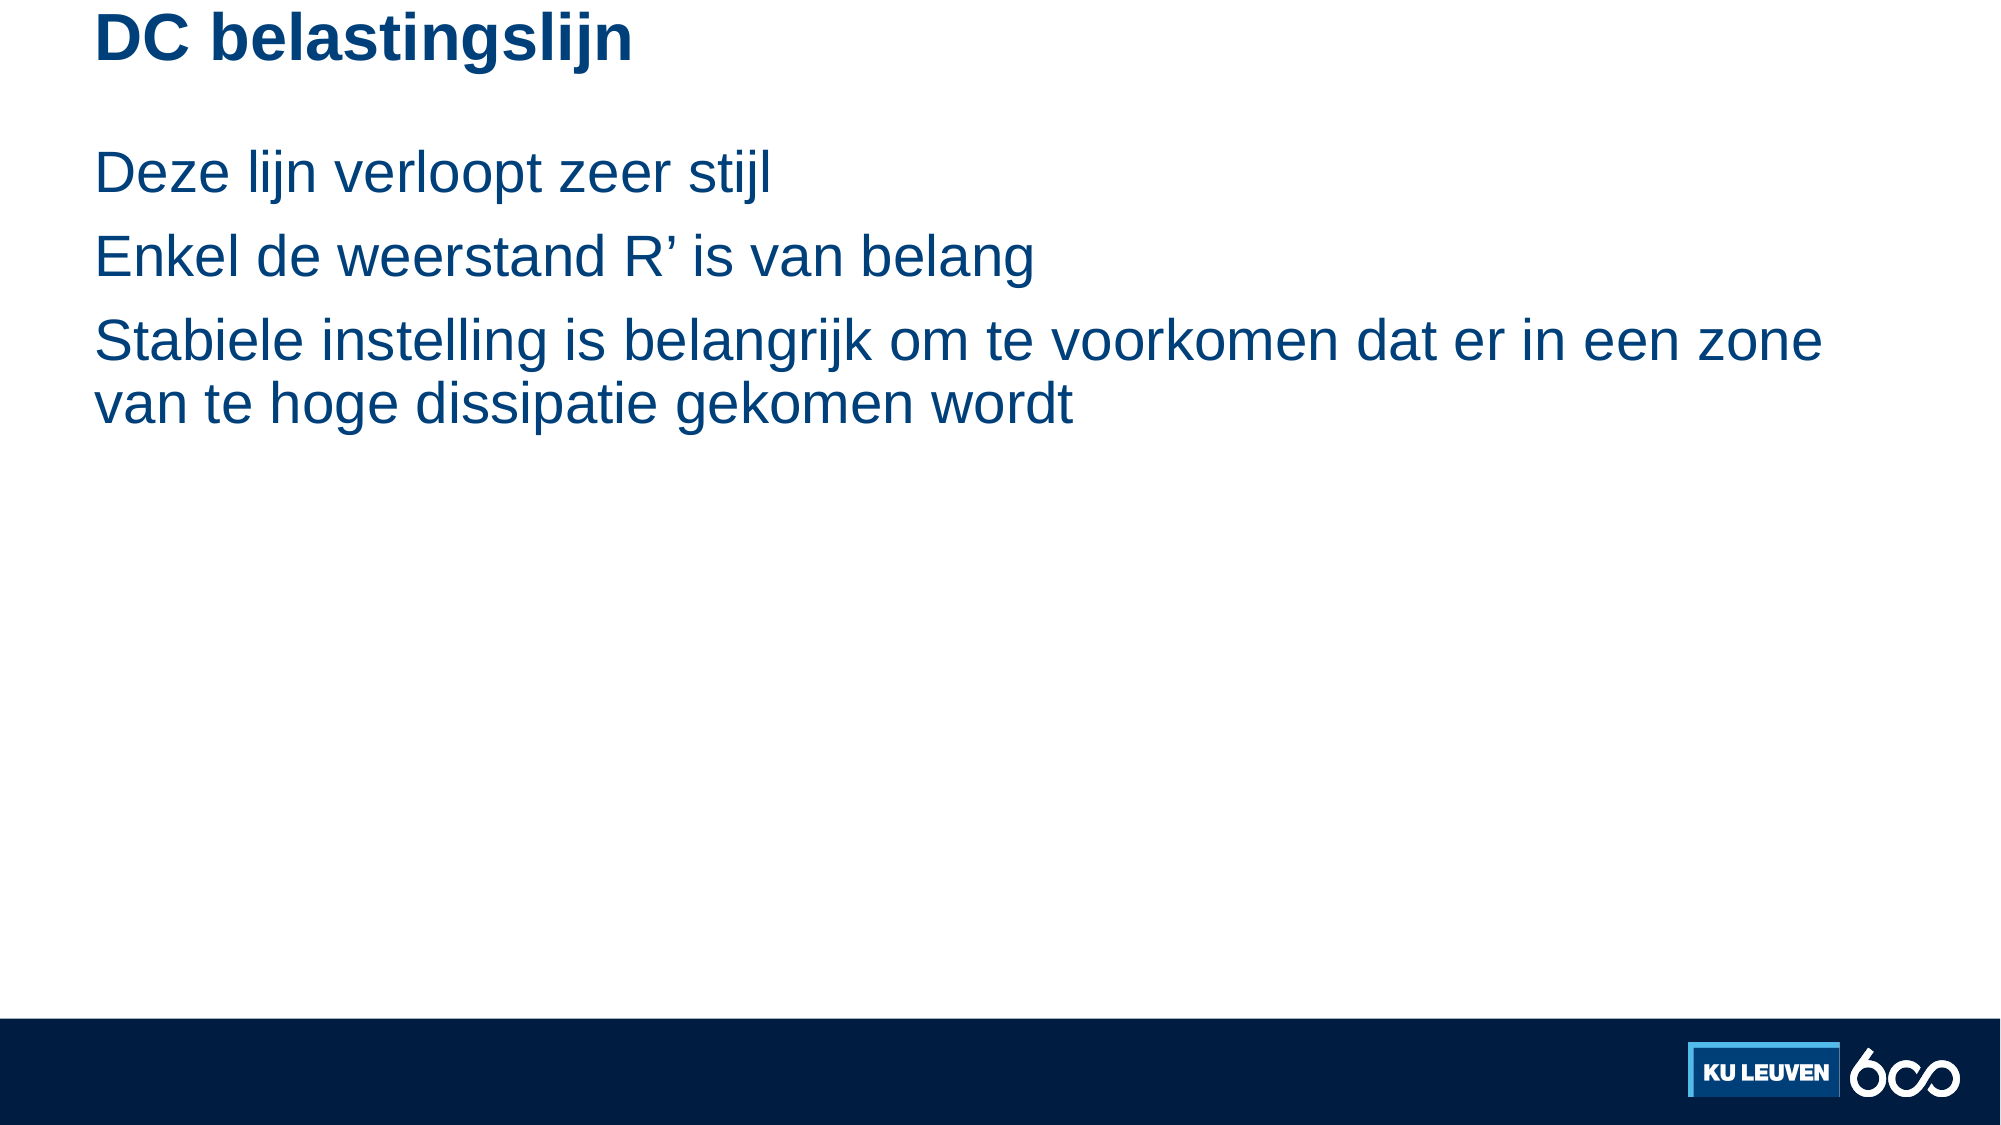

# DC belastingslijn
Deze lijn verloopt zeer stijl
Enkel de weerstand R’ is van belang
Stabiele instelling is belangrijk om te voorkomen dat er in een zone van te hoge dissipatie gekomen wordt